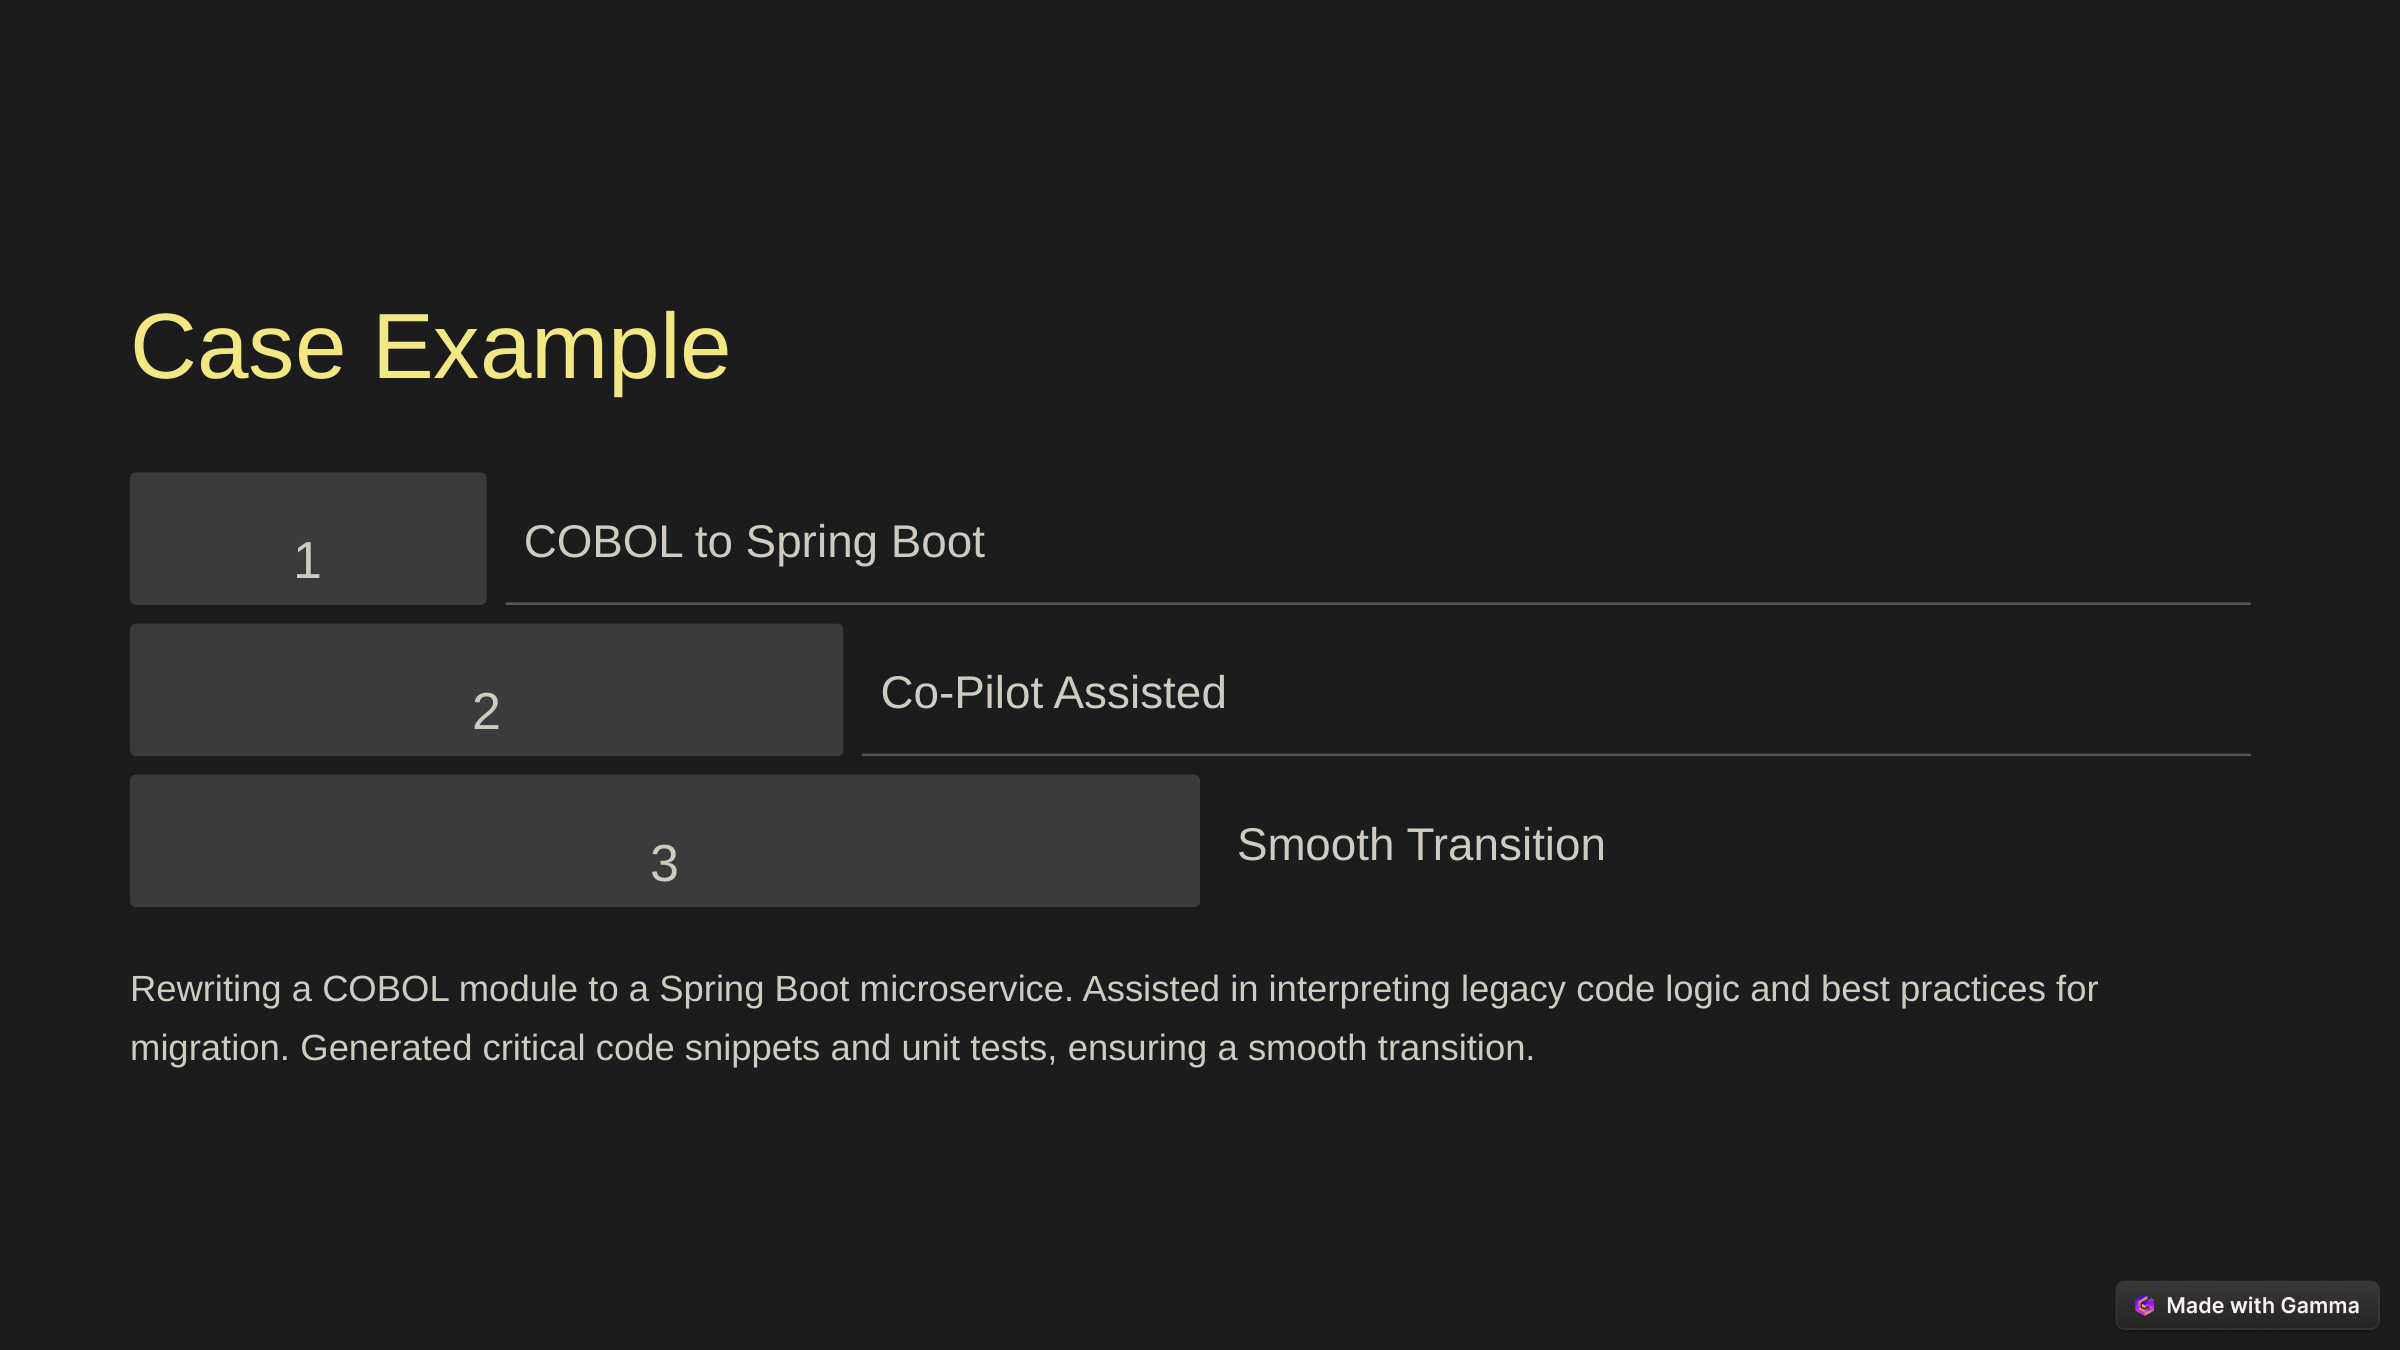

Case Example

1
COBOL to Spring Boot

2
Co-Pilot Assisted

3
Smooth Transition
Rewriting a COBOL module to a Spring Boot microservice. Assisted in interpreting legacy code logic and best practices for migration. Generated critical code snippets and unit tests, ensuring a smooth transition.